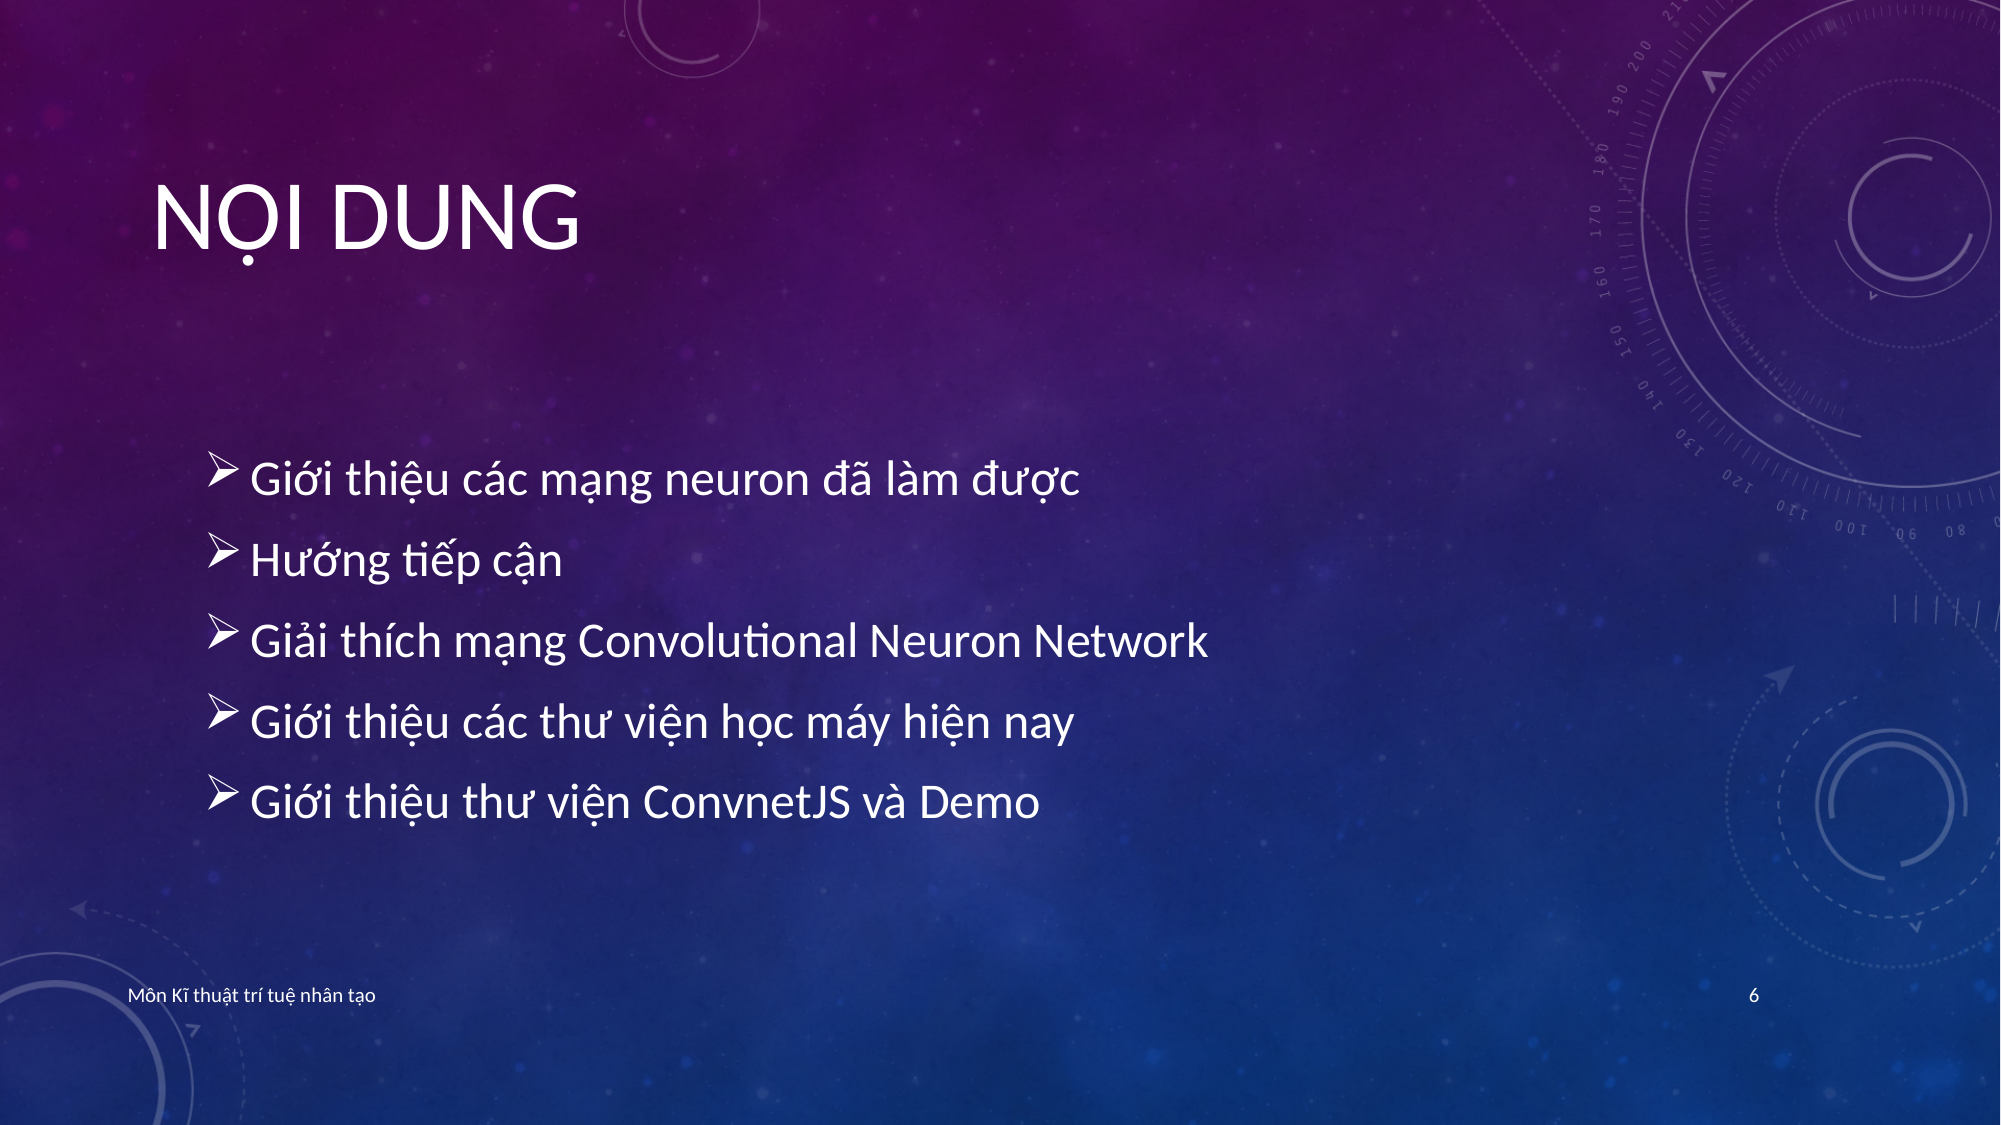

# Nội dung
Giới thiệu các mạng neuron đã làm được
Hướng tiếp cận
Giải thích mạng Convolutional Neuron Network
Giới thiệu các thư viện học máy hiện nay
Giới thiệu thư viện ConvnetJS và Demo
Môn Kĩ thuật trí tuệ nhân tạo
6